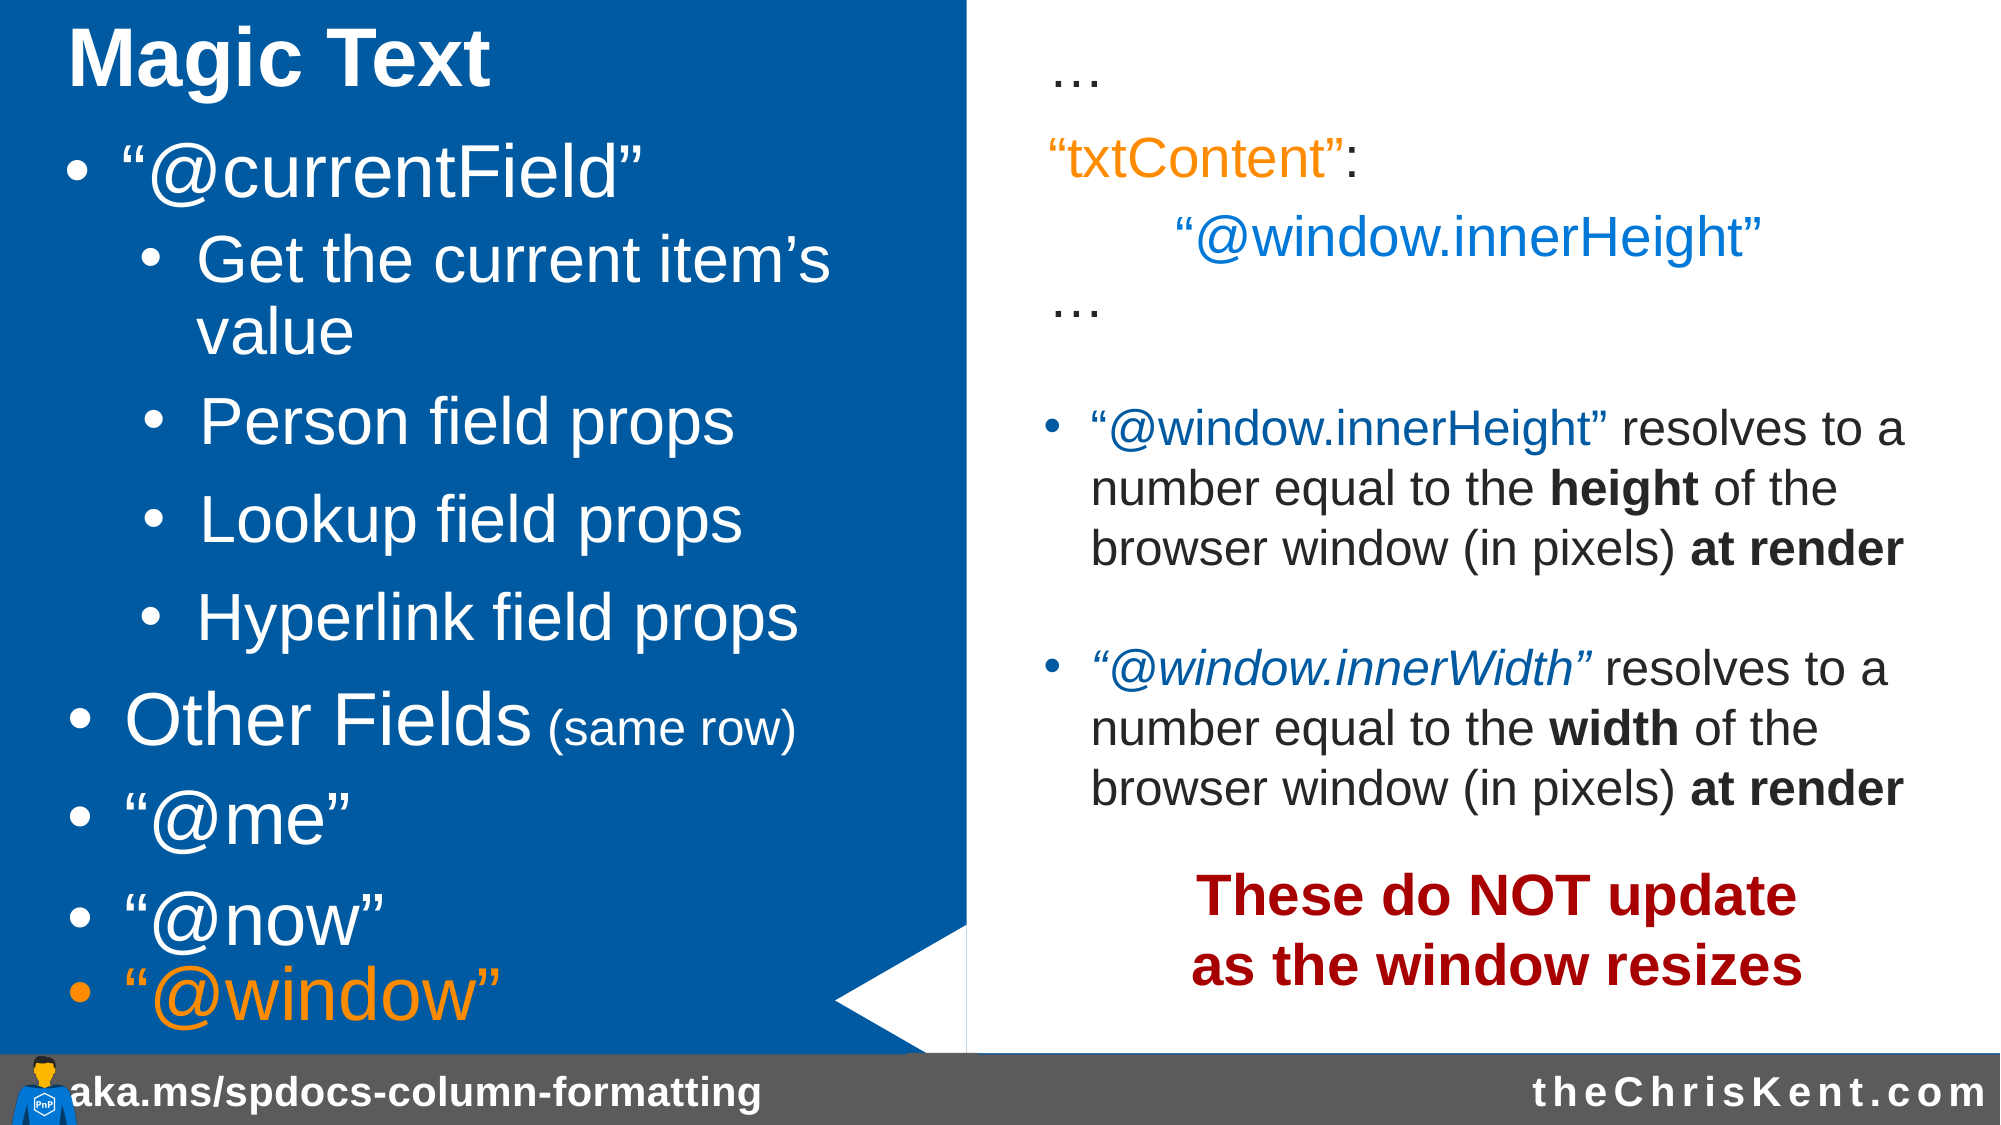

# Magic Text
…
“txtContent”:
	“@window.innerHeight”
…
“@currentField”
Get the current item’s value
Person field props
“@window.innerHeight” resolves to a number equal to the height of the browser window (in pixels) at render

“@window.innerWidth” resolves to a number equal to the width of the browser window (in pixels) at render
Lookup field props
Hyperlink field props
Other Fields (same row)
“@me”
“@now”
These do NOT update as the window resizes

“@window”